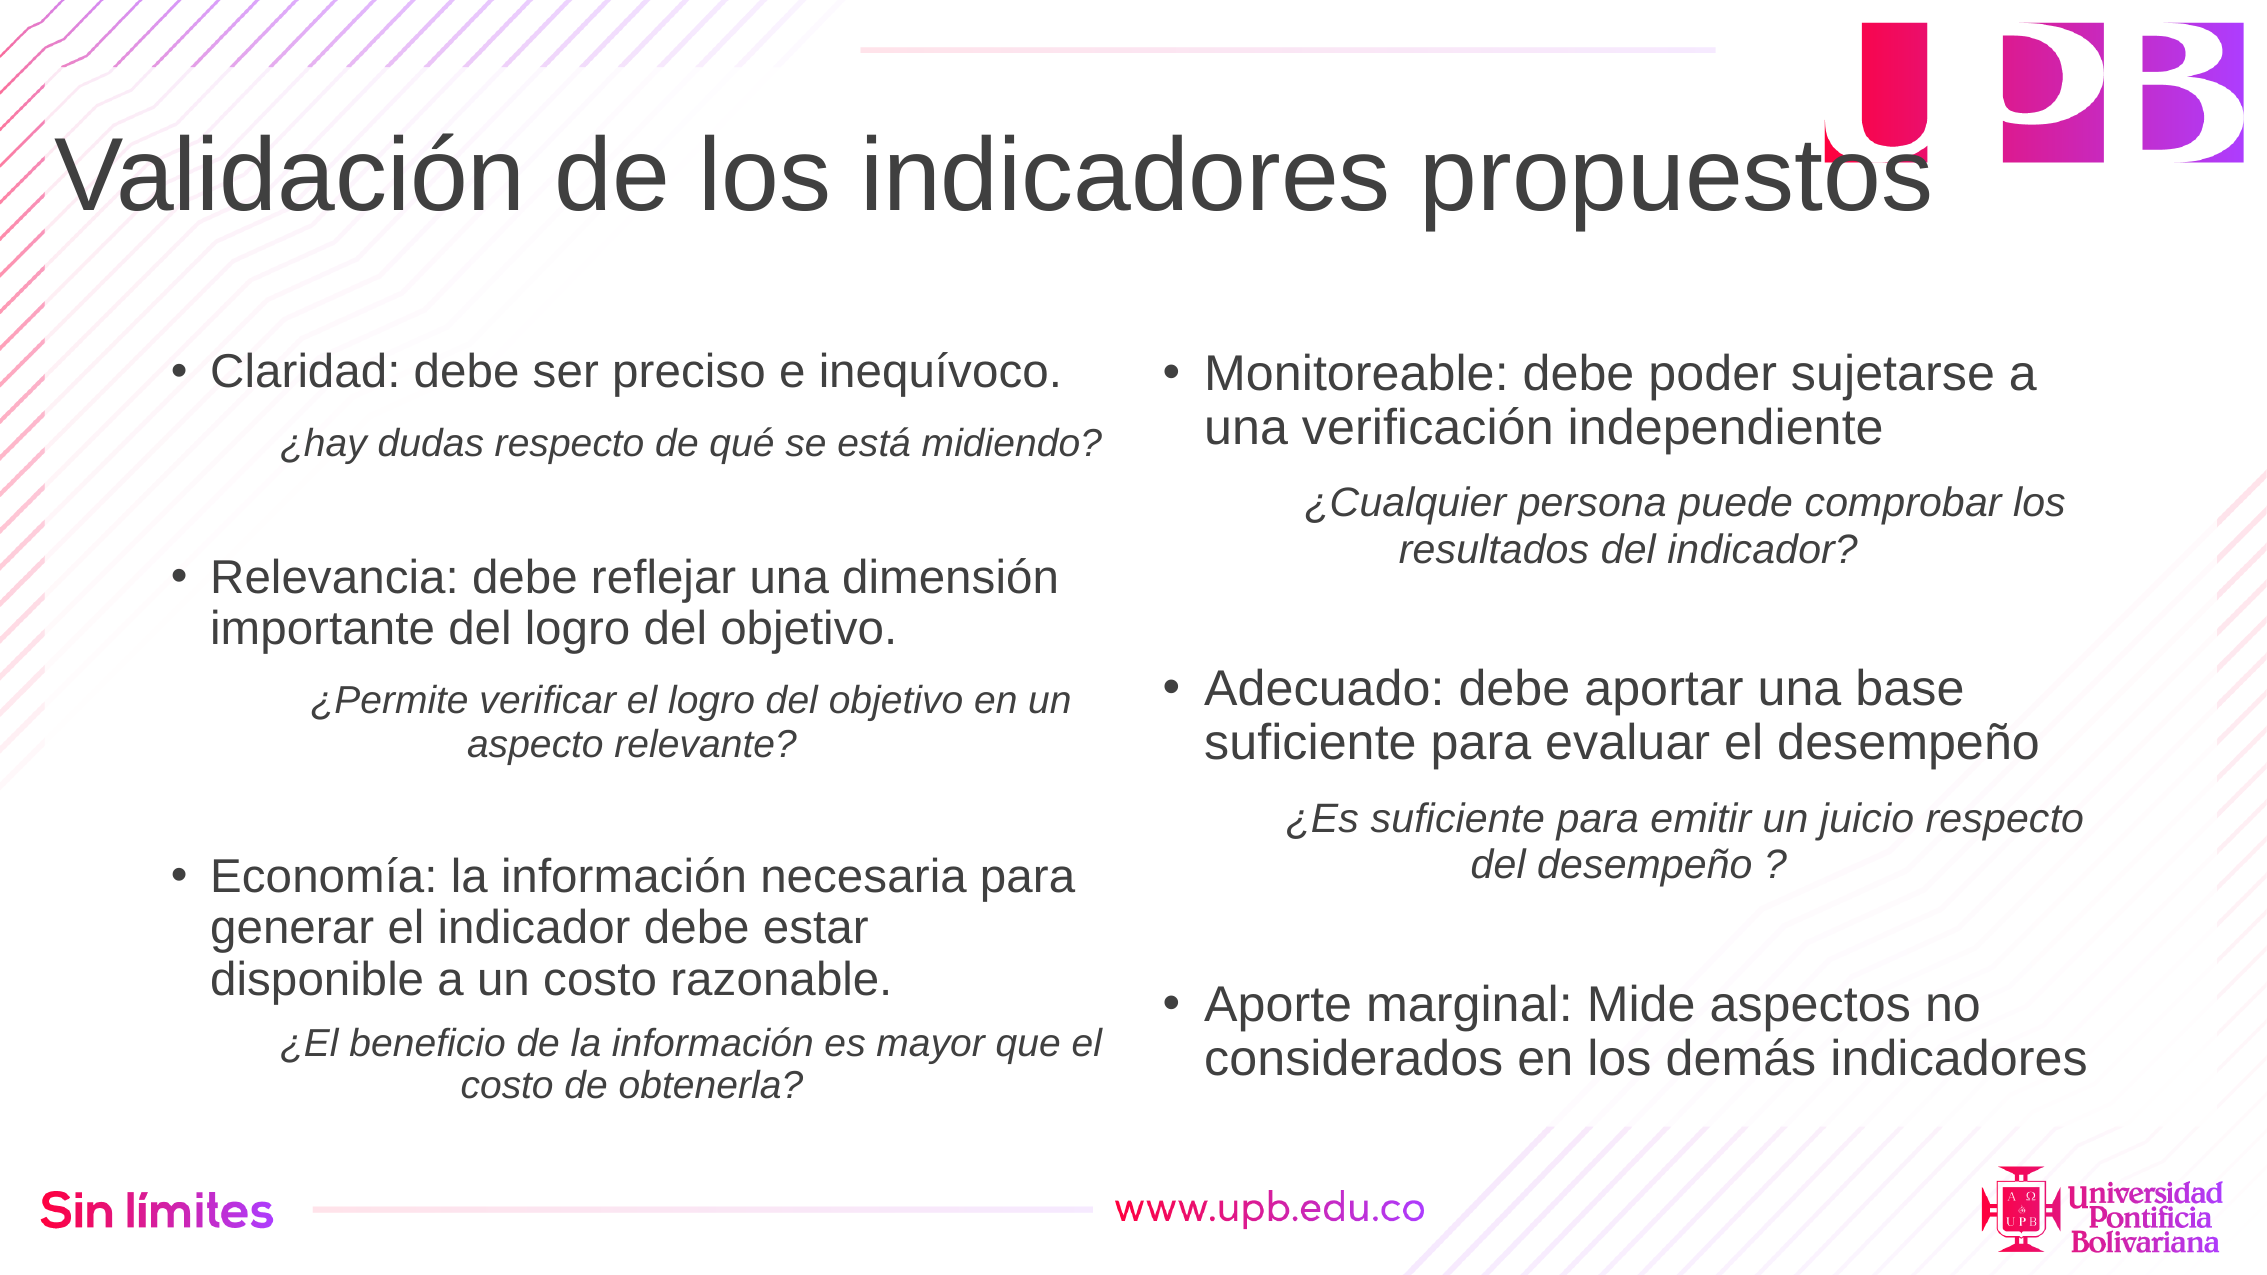

# Validación de los indicadores propuestos
Claridad: debe ser preciso e inequívoco.
	¿hay dudas respecto de qué se está midiendo?

Relevancia: debe reflejar una dimensión importante del logro del objetivo.
	¿Permite verificar el logro del objetivo en un aspecto relevante?

Economía: la información necesaria para generar el indicador debe estar  disponible a un costo razonable.
	¿El beneficio de la información es mayor que el costo de obtenerla?
Monitoreable: debe poder sujetarse a una verificación independiente
	¿Cualquier persona puede comprobar los resultados del indicador?

Adecuado: debe aportar una base suficiente para evaluar el desempeño
	¿Es suficiente para emitir un juicio respecto del desempeño ?

Aporte marginal: Mide aspectos no considerados en los demás indicadores